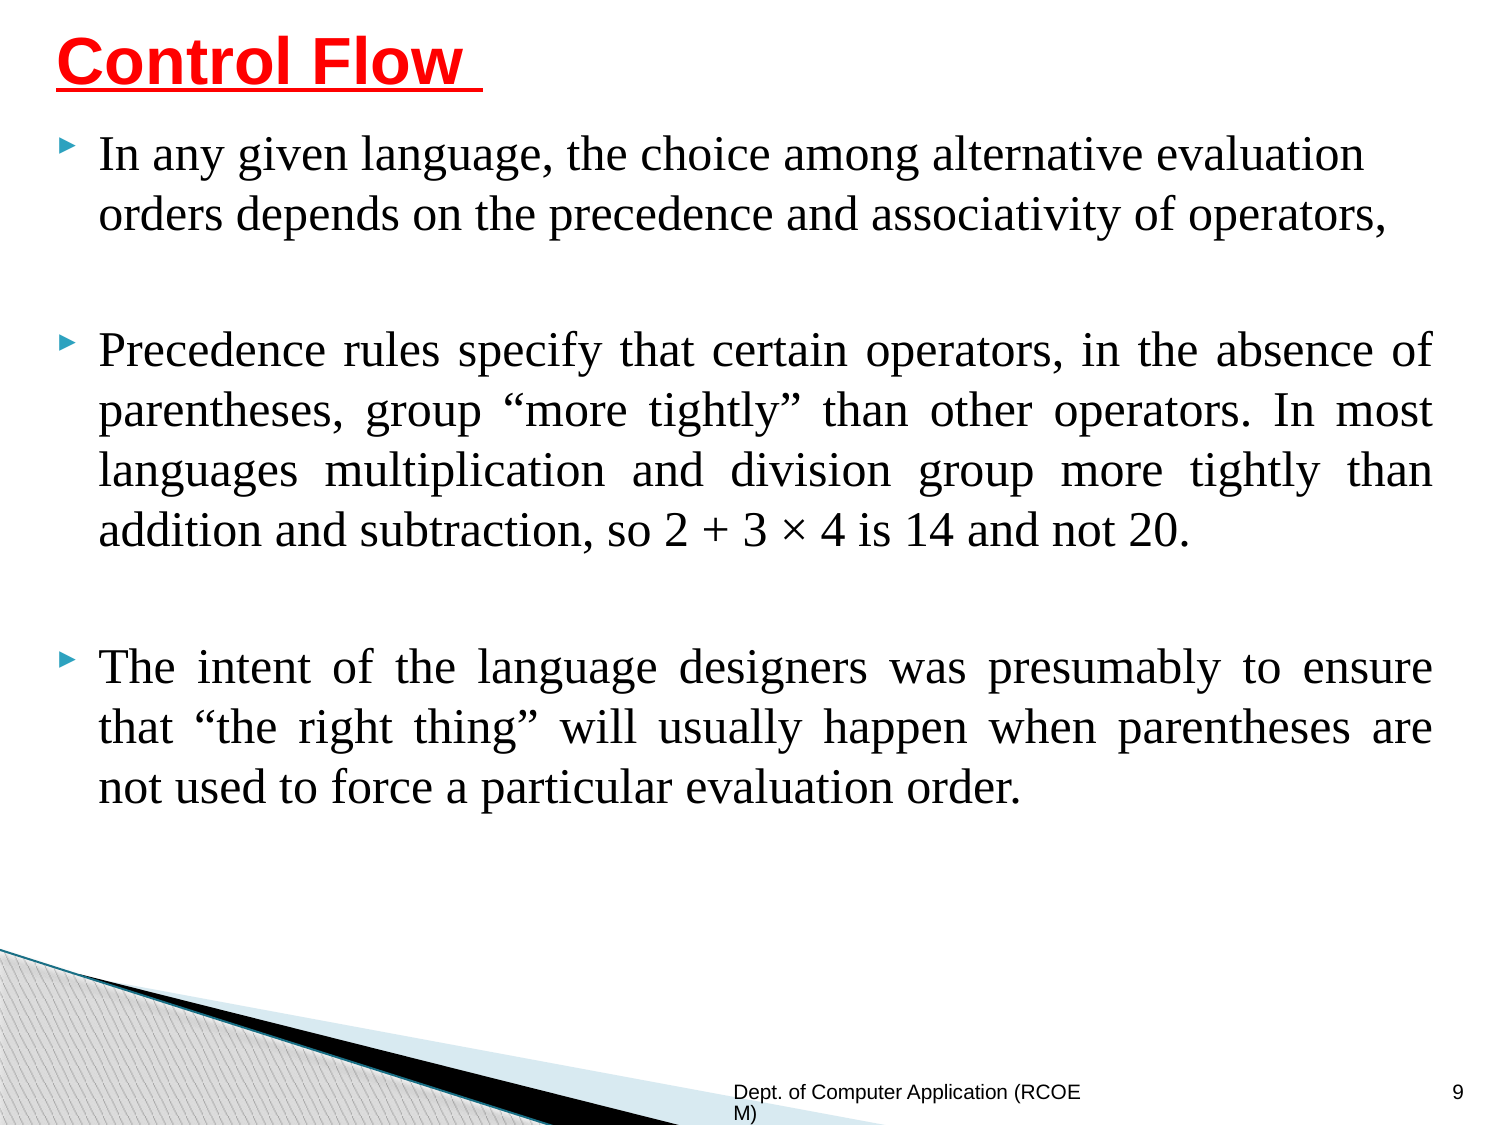

# Control Flow
In any given language, the choice among alternative evaluation orders depends on the precedence and associativity of operators,

Precedence rules specify that certain operators, in the absence of parentheses, group “more tightly” than other operators. In most languages multiplication and division group more tightly than addition and subtraction, so 2 + 3 × 4 is 14 and not 20.

The intent of the language designers was presumably to ensure that “the right thing” will usually happen when parentheses are not used to force a particular evaluation order.

Dept. of Computer Application (RCOEM)
9